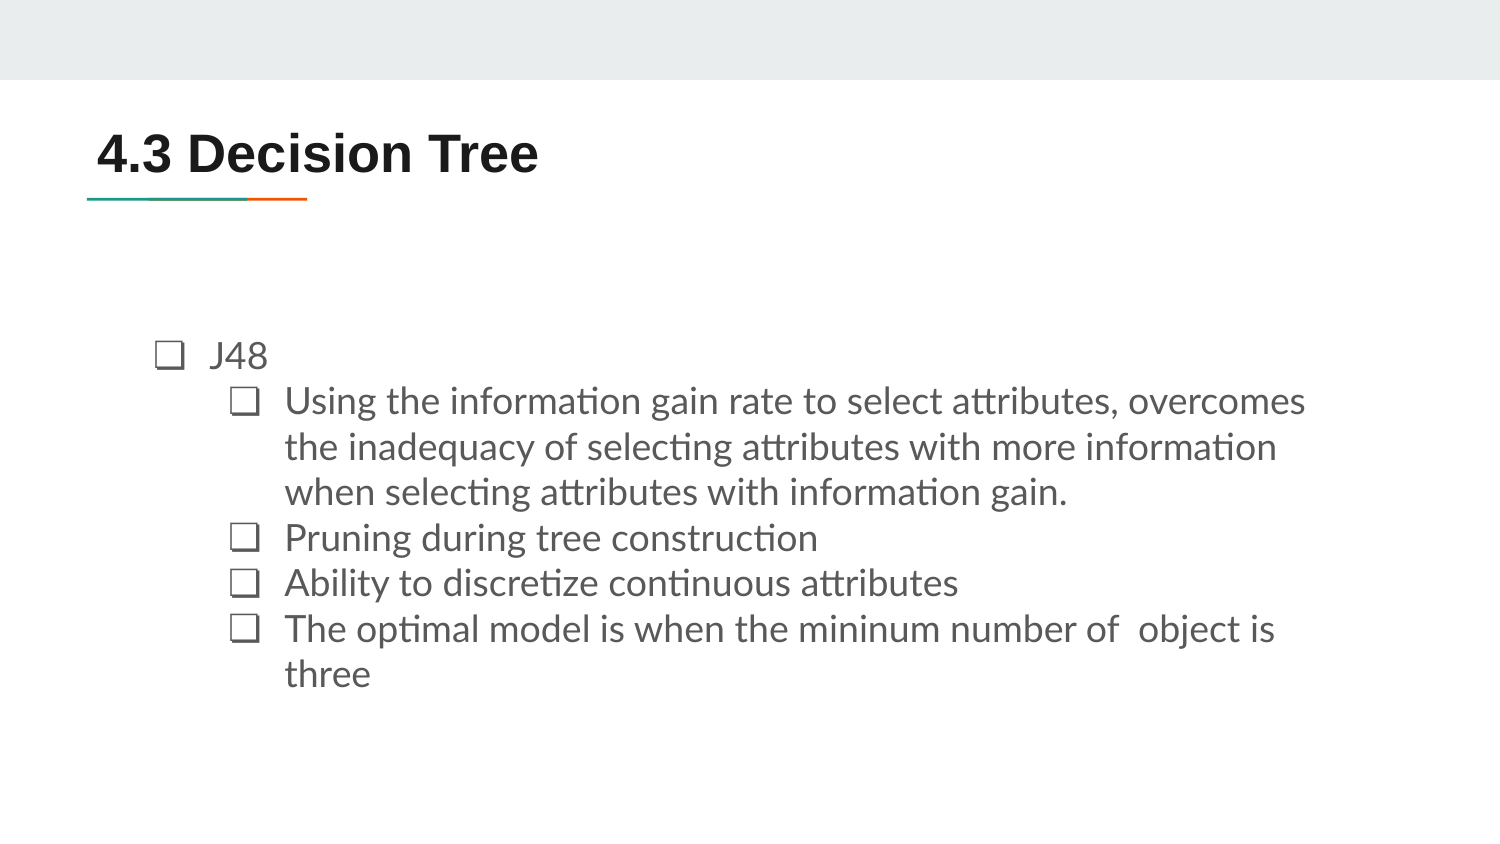

# 4.3 Decision Tree

J48
Using the information gain rate to select attributes, overcomes the inadequacy of selecting attributes with more information when selecting attributes with information gain.
Pruning during tree construction
Ability to discretize continuous attributes
The optimal model is when the mininum number of  object is three